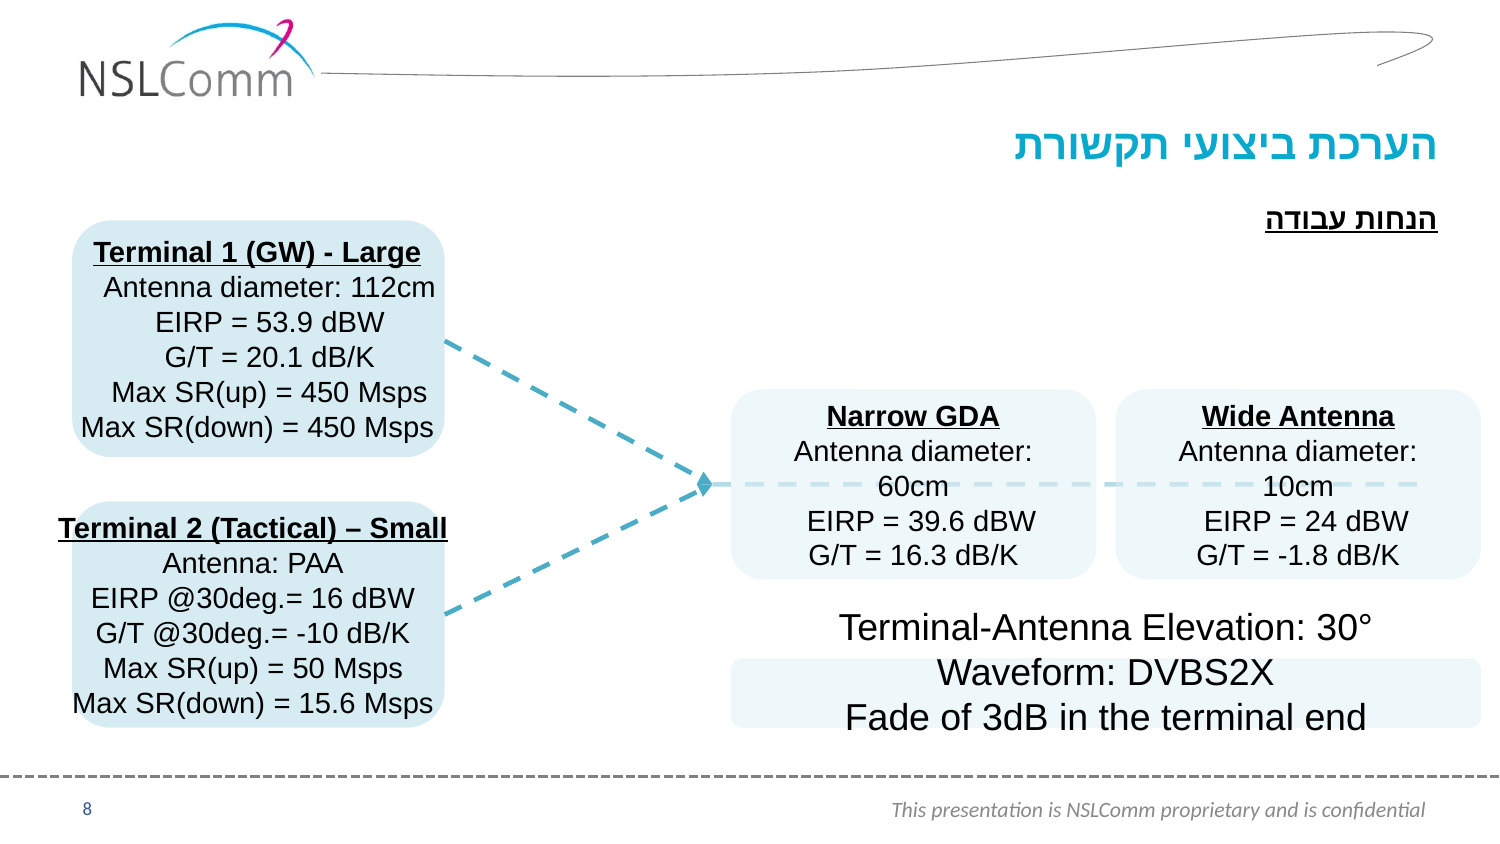

# הערכת ביצועי תקשורת
הנחות עבודה

Terminal 1 (GW) - Large
   Antenna diameter: 112cm
   EIRP = 53.9 dBW
   G/T = 20.1 dB/K
   Max SR(up) = 450 Msps
Max SR(down) = 450 Msps
Narrow GDA
Antenna diameter: 60cm
  EIRP = 39.6 dBW
G/T = 16.3 dB/K
Wide Antenna
Antenna diameter: 10cm
  EIRP = 24 dBW
G/T = -1.8 dB/K
Terminal 2 (Tactical) – Small
Antenna: PAA
EIRP @30deg.= 16 dBW
G/T @30deg.= -10 dB/K
Max SR(up) = 50 Msps
Max SR(down) = 15.6 Msps

Terminal-Antenna Elevation: 30°
Waveform: DVBS2X
Fade of 3dB in the terminal end

8